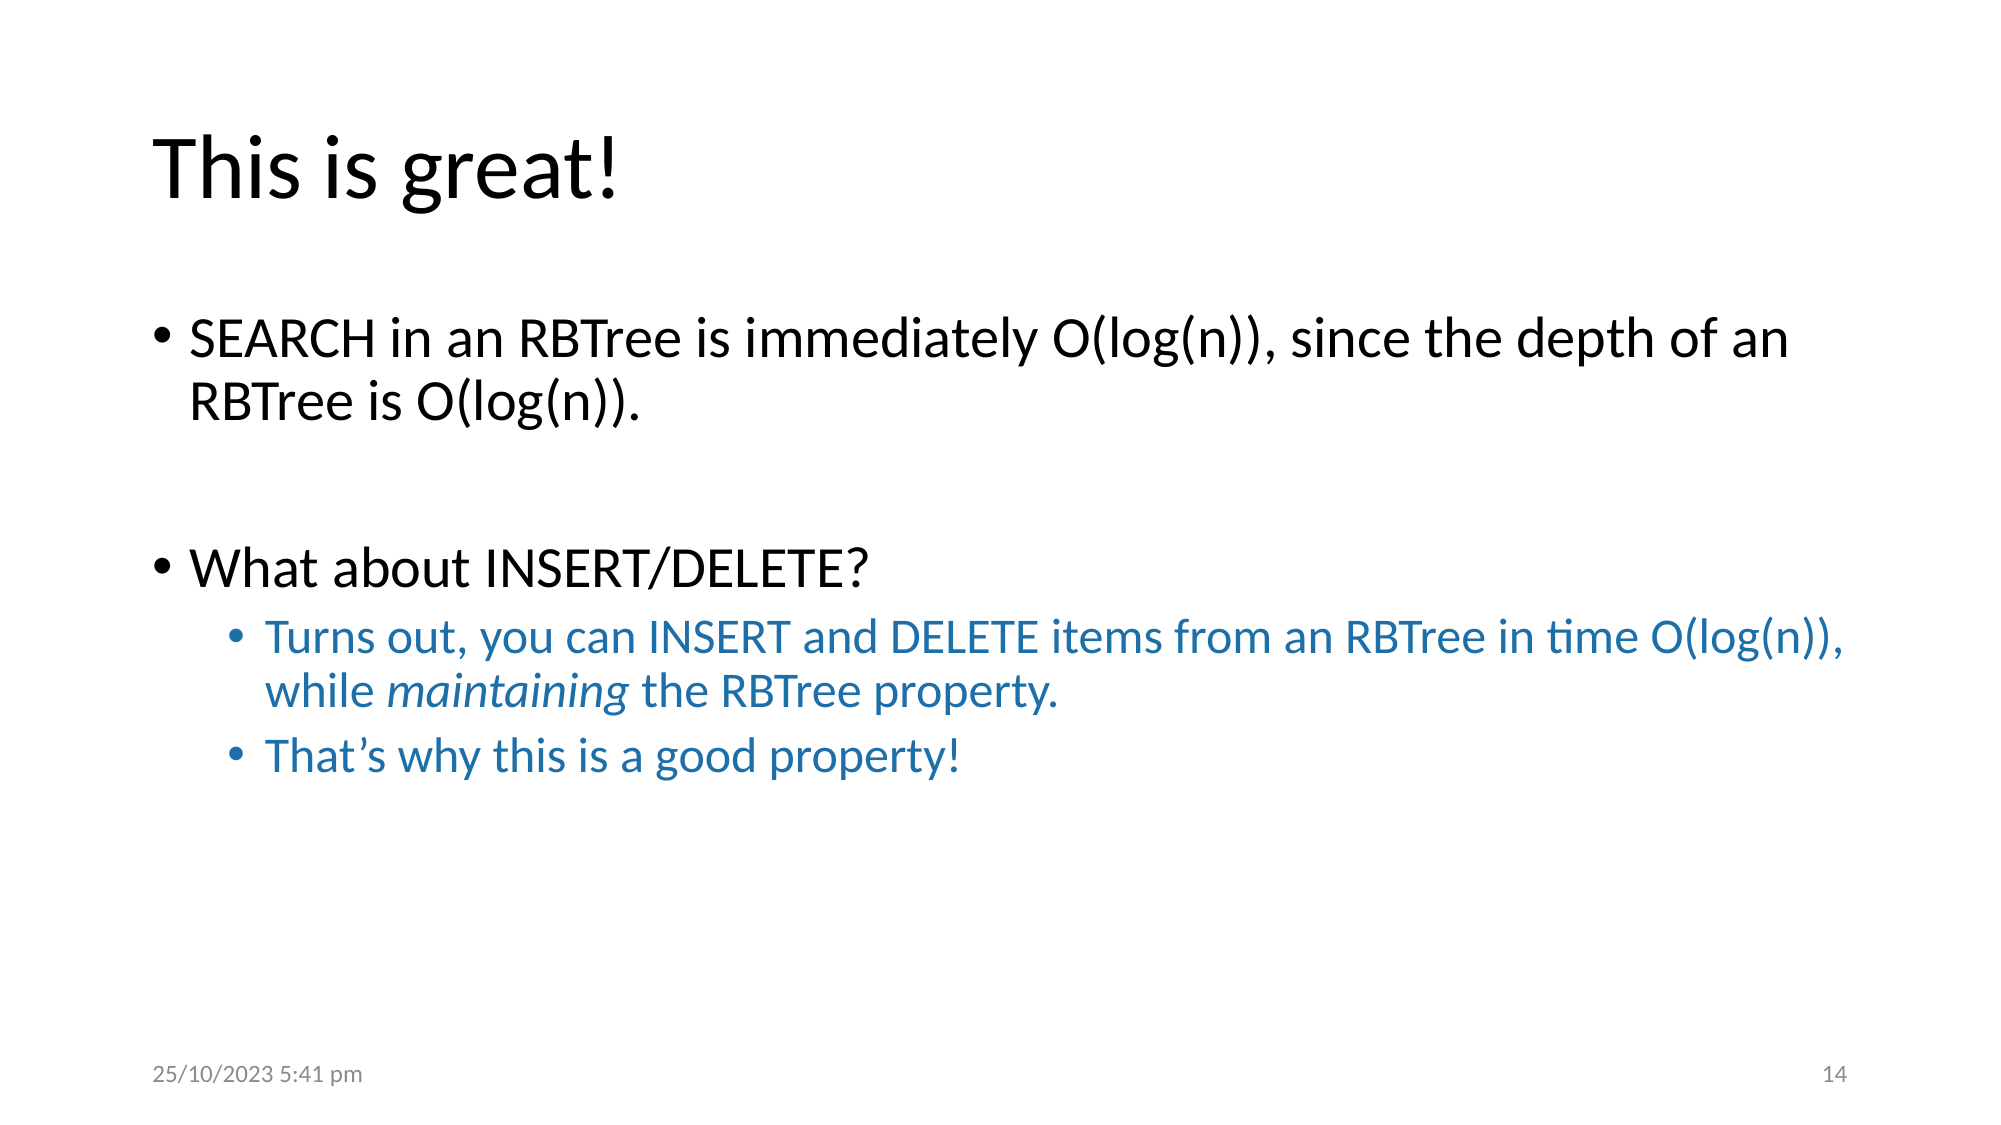

# This is great!
SEARCH in an RBTree is immediately O(log(n)), since the depth of an RBTree is O(log(n)).

What about INSERT/DELETE?
Turns out, you can INSERT and DELETE items from an RBTree in time O(log(n)), while maintaining the RBTree property.
That’s why this is a good property!
25/10/2023 5:41 pm
14